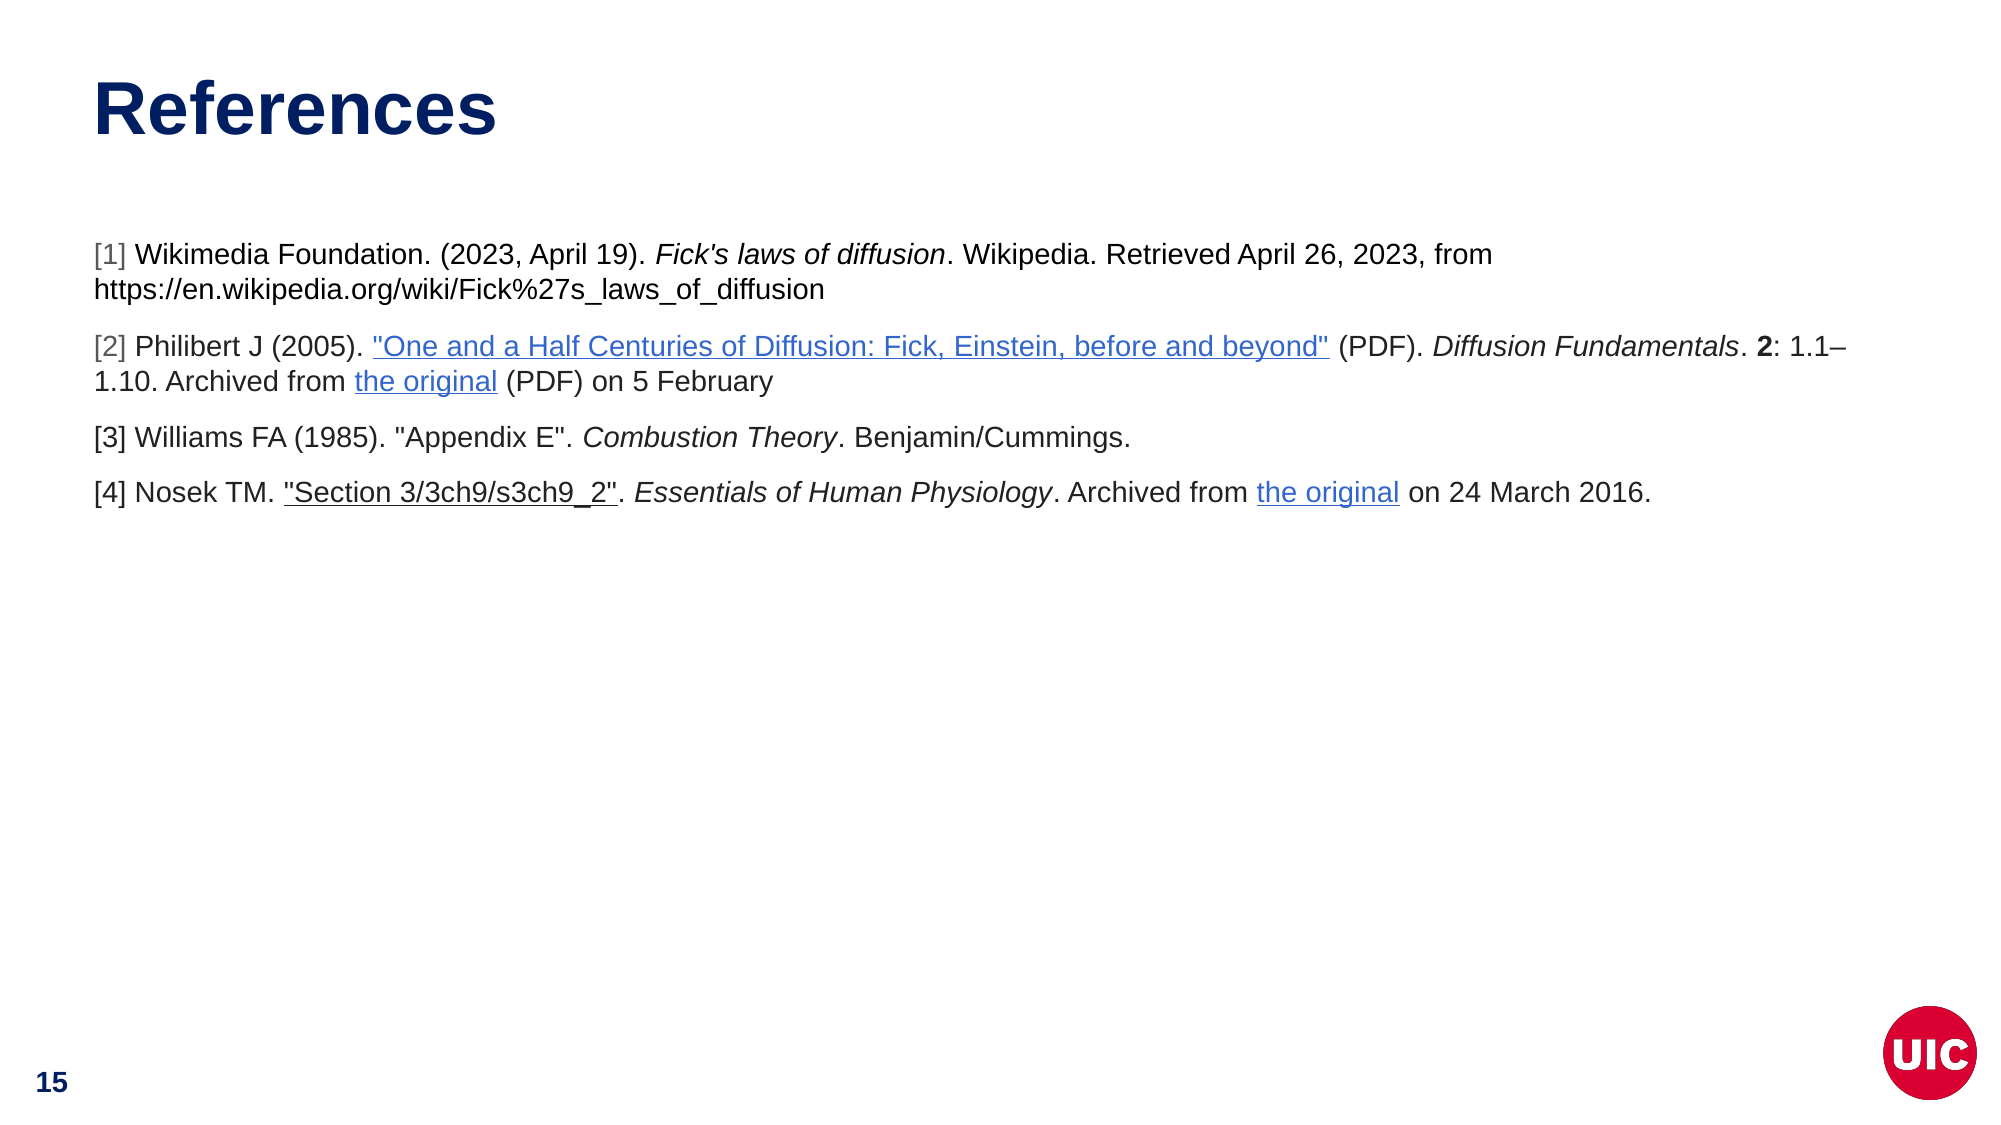

# References
[1] Wikimedia Foundation. (2023, April 19). Fick's laws of diffusion. Wikipedia. Retrieved April 26, 2023, from https://en.wikipedia.org/wiki/Fick%27s_laws_of_diffusion
[2] Philibert J (2005). "One and a Half Centuries of Diffusion: Fick, Einstein, before and beyond" (PDF). Diffusion Fundamentals. 2: 1.1–1.10. Archived from the original (PDF) on 5 February
[3] Williams FA (1985). "Appendix E". Combustion Theory. Benjamin/Cummings.
[4] Nosek TM. "Section 3/3ch9/s3ch9_2". Essentials of Human Physiology. Archived from the original on 24 March 2016.